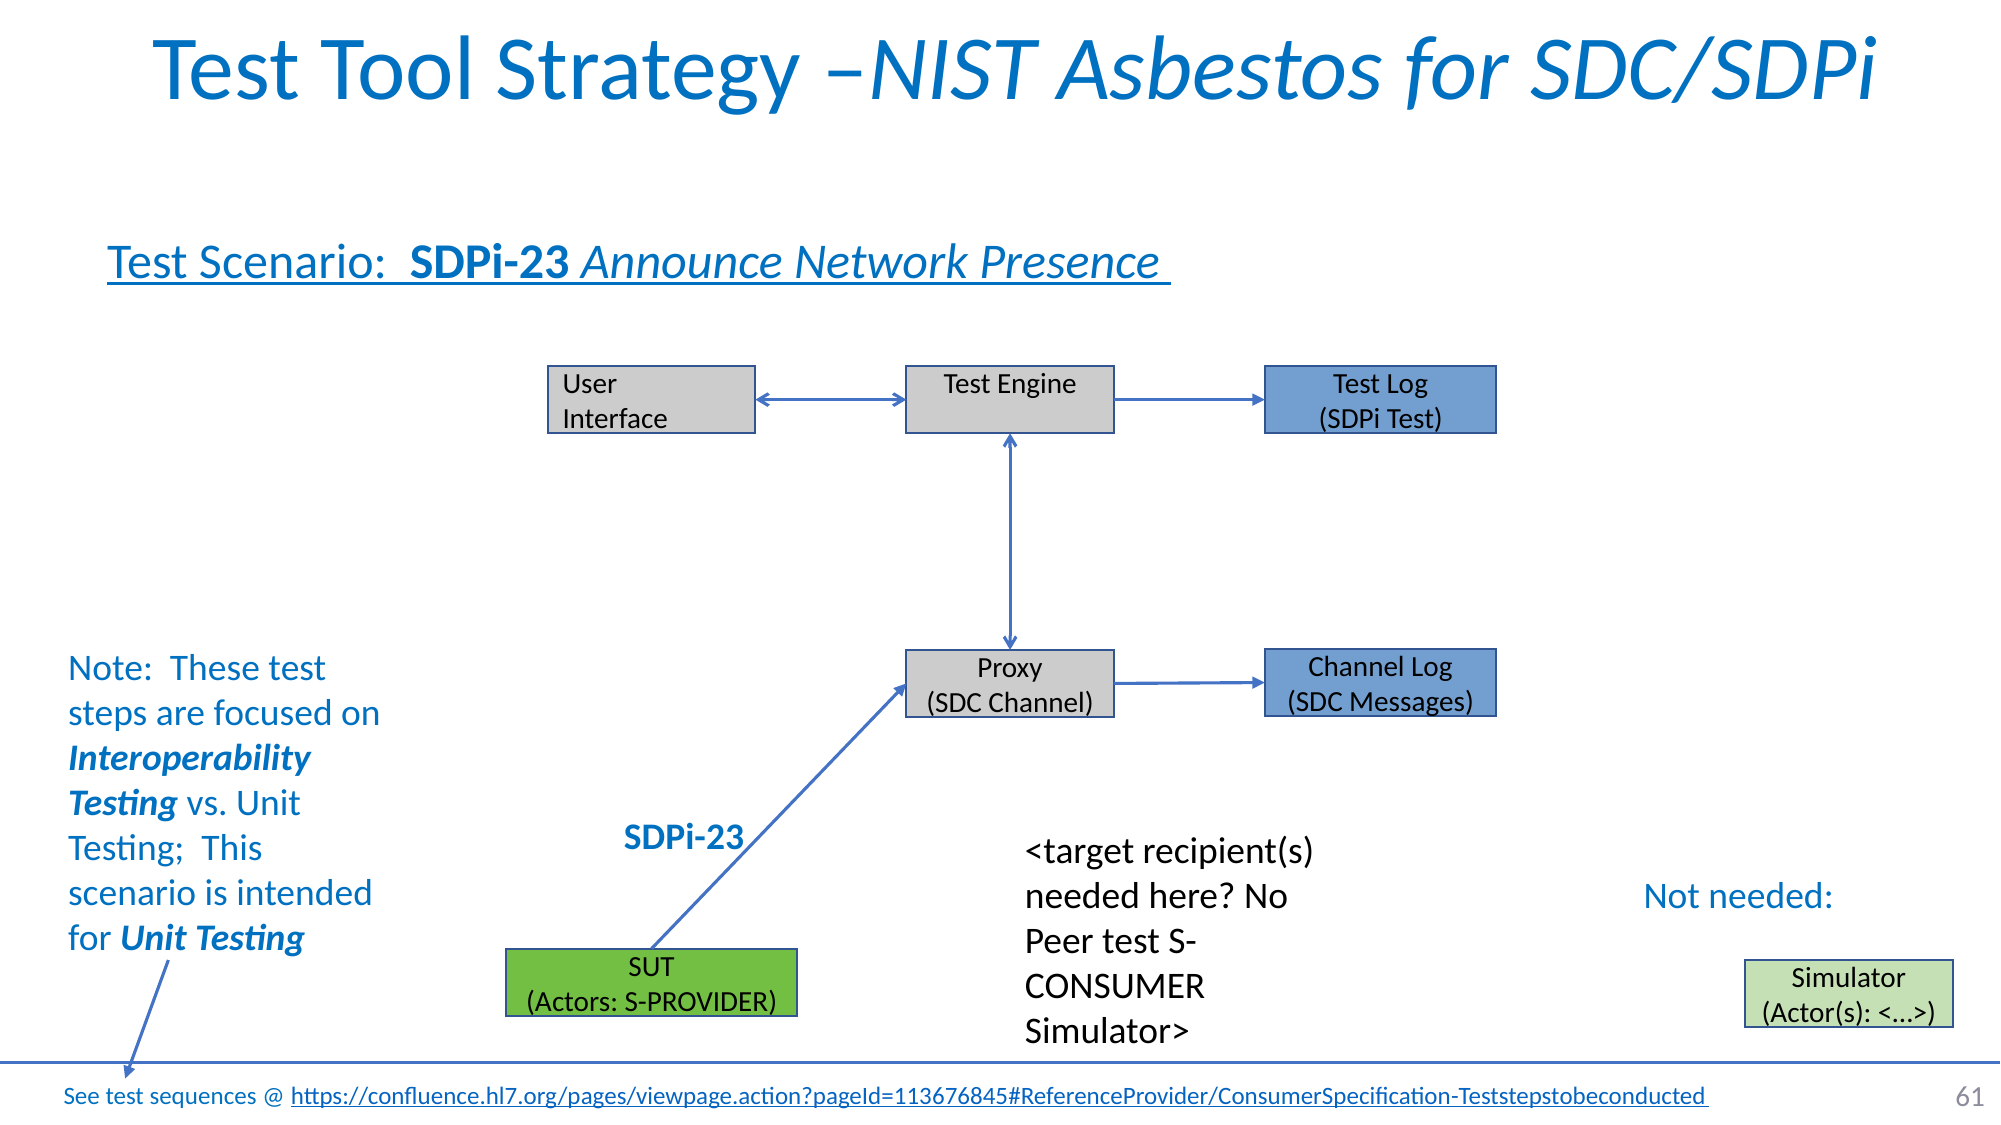

# Test Tool Strategy –NIST Asbestos for SDC/SDPi
Test Scenario:  SDPi-23 Announce Network Presence
User
Interface
Test Engine

Test Log
(SDPi Test)
Note:  These test steps are focused on Interoperability Testing vs. Unit Testing;  This scenario is intended for Unit Testing
Channel Log
(SDC Messages)
Proxy
(SDC Channel)
SDPi-23
<target recipient(s) needed here? No Peer test S-CONSUMER Simulator>
Not needed:
SUT
(Actors: S-PROVIDER)
Simulator
(Actor(s): <…>)
61
See test sequences @ https://confluence.hl7.org/pages/viewpage.action?pageId=113676845#ReferenceProvider/ConsumerSpecification-Teststepstobeconducted